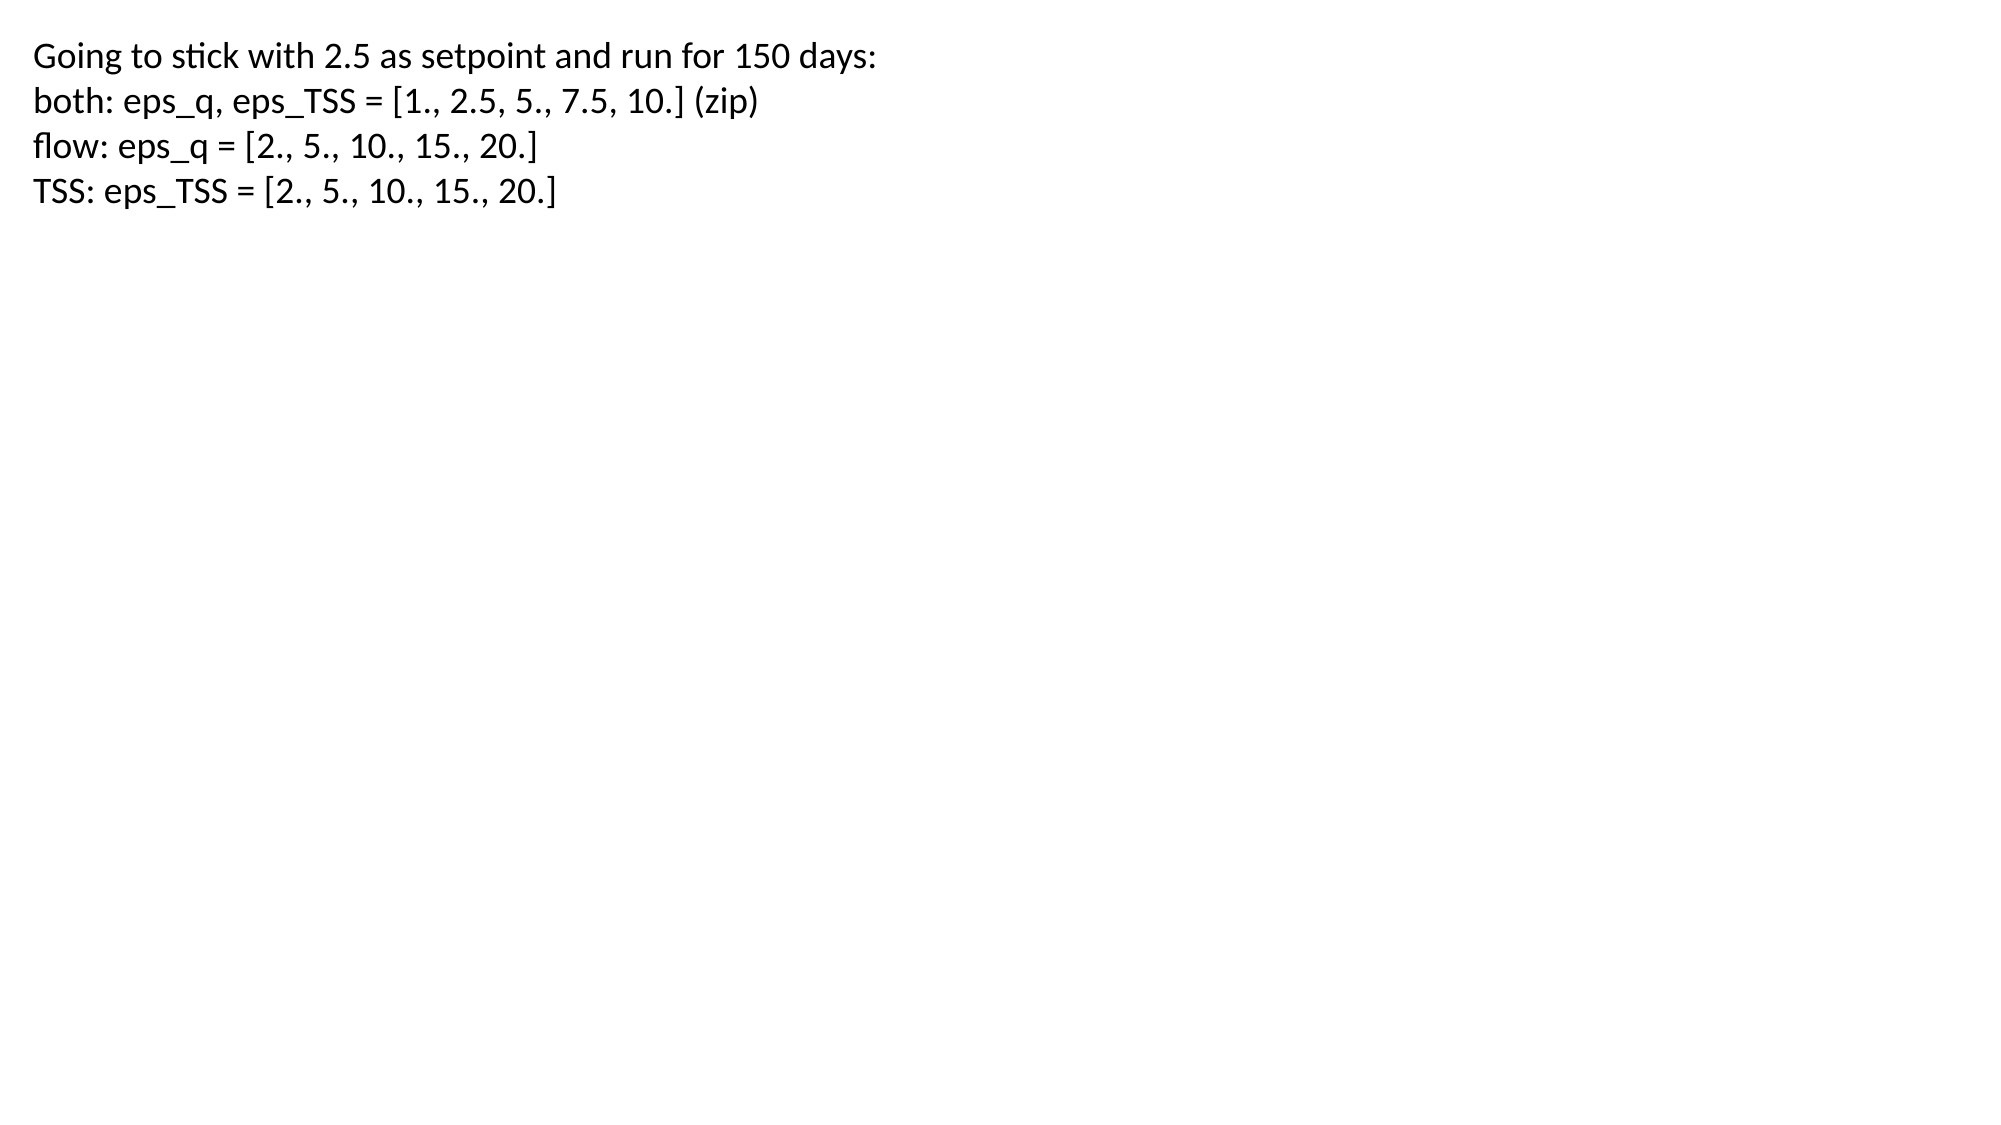

Going to stick with 2.5 as setpoint and run for 150 days:
both: eps_q, eps_TSS = [1., 2.5, 5., 7.5, 10.] (zip)
flow: eps_q = [2., 5., 10., 15., 20.]
TSS: eps_TSS = [2., 5., 10., 15., 20.]